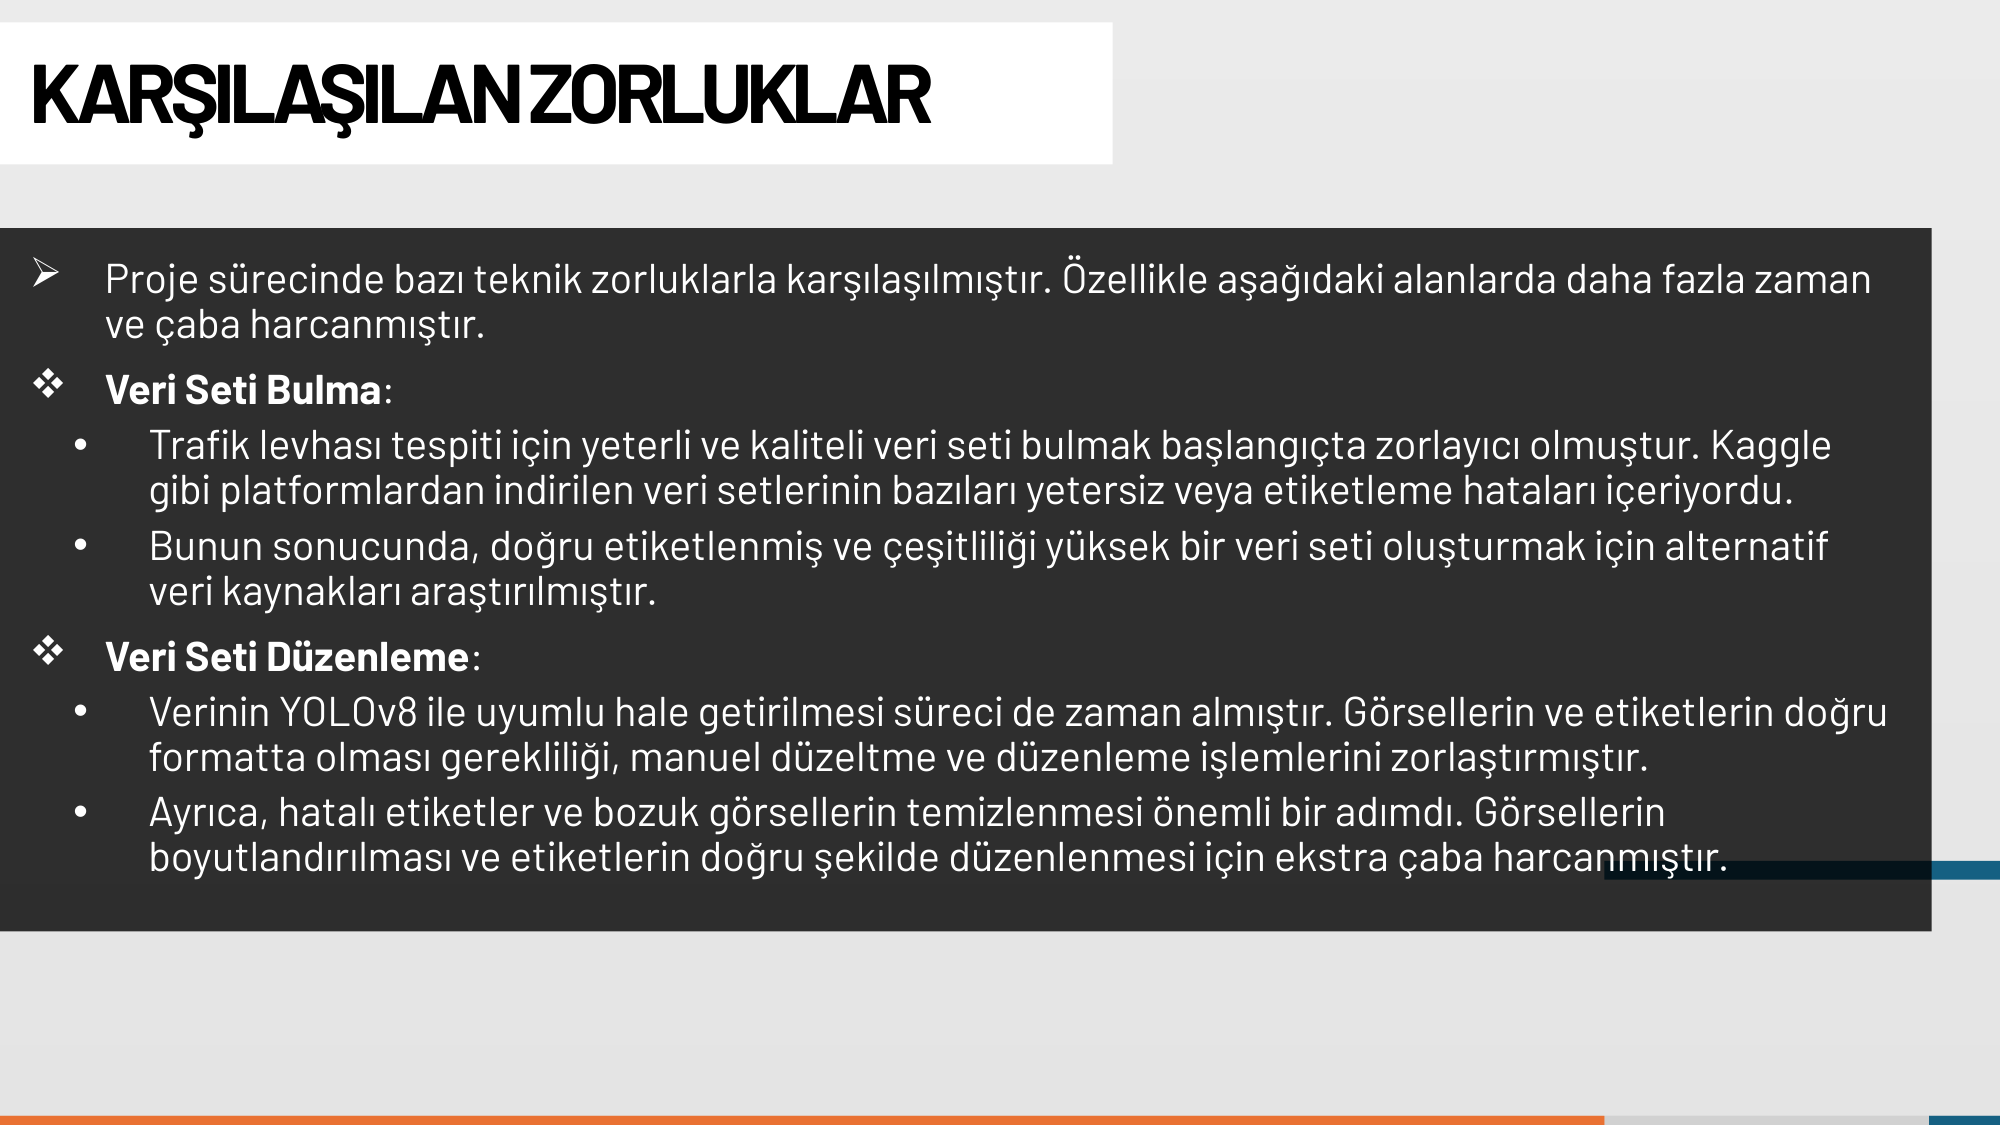

# KARŞILAŞILAN ZORLUKLAR
Proje sürecinde bazı teknik zorluklarla karşılaşılmıştır. Özellikle aşağıdaki alanlarda daha fazla zaman ve çaba harcanmıştır.
Veri Seti Bulma:
Trafik levhası tespiti için yeterli ve kaliteli veri seti bulmak başlangıçta zorlayıcı olmuştur. Kaggle gibi platformlardan indirilen veri setlerinin bazıları yetersiz veya etiketleme hataları içeriyordu.
Bunun sonucunda, doğru etiketlenmiş ve çeşitliliği yüksek bir veri seti oluşturmak için alternatif veri kaynakları araştırılmıştır.
Veri Seti Düzenleme:
Verinin YOLOv8 ile uyumlu hale getirilmesi süreci de zaman almıştır. Görsellerin ve etiketlerin doğru formatta olması gerekliliği, manuel düzeltme ve düzenleme işlemlerini zorlaştırmıştır.
Ayrıca, hatalı etiketler ve bozuk görsellerin temizlenmesi önemli bir adımdı. Görsellerin boyutlandırılması ve etiketlerin doğru şekilde düzenlenmesi için ekstra çaba harcanmıştır.